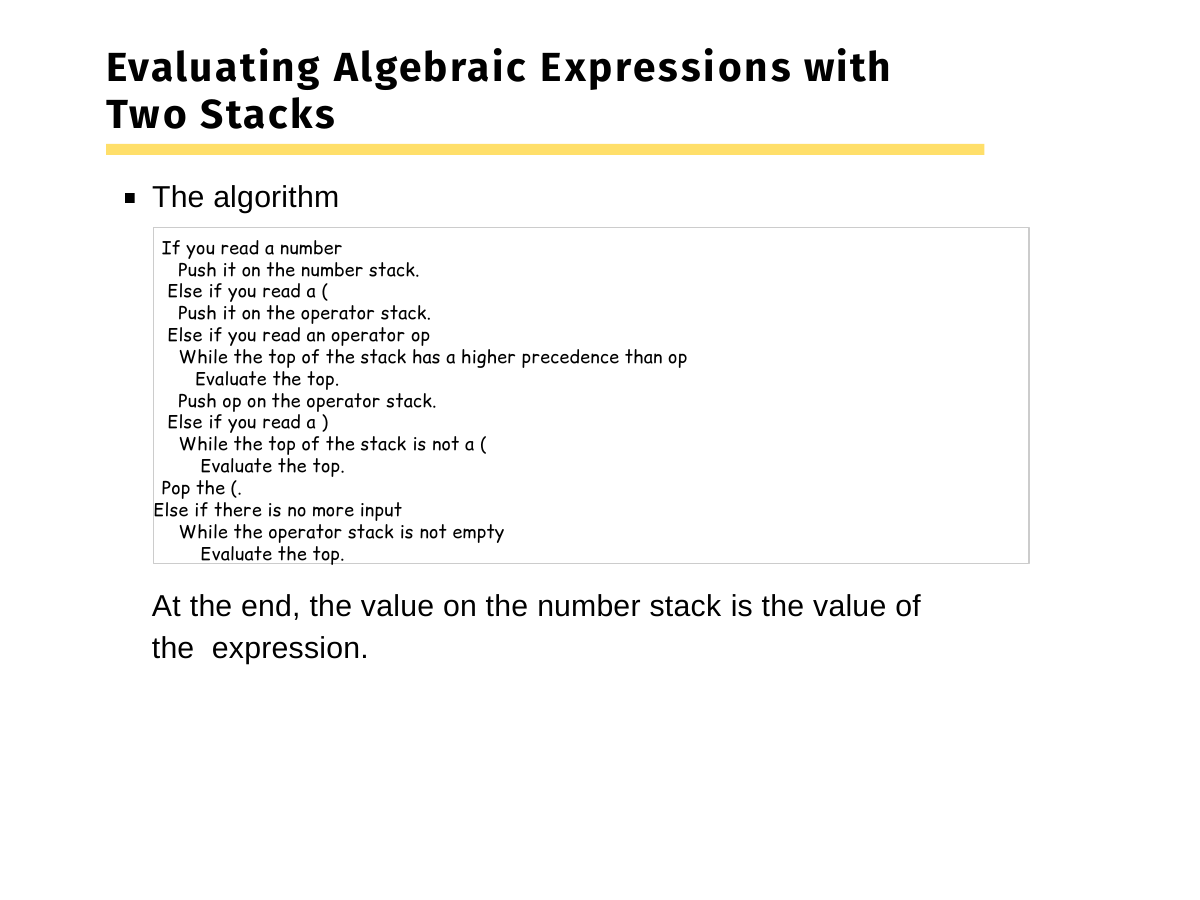

# Evaluating Algebraic Expressions with  Two Stacks

The algorithm

If you read a number
Push it on the number stack.  Else if you read a (
Push it on the operator stack.  Else if you read an operator op
While the top of the stack has a higher precedence than op  Evaluate the top.
Push op on the operator stack.  Else if you read a )
While the top of the stack is not a (  Evaluate the top.
Pop the (.
Else if there is no more input
While the operator stack is not empty  Evaluate the top.
At the end, the value on the number stack is the value of the  expression.